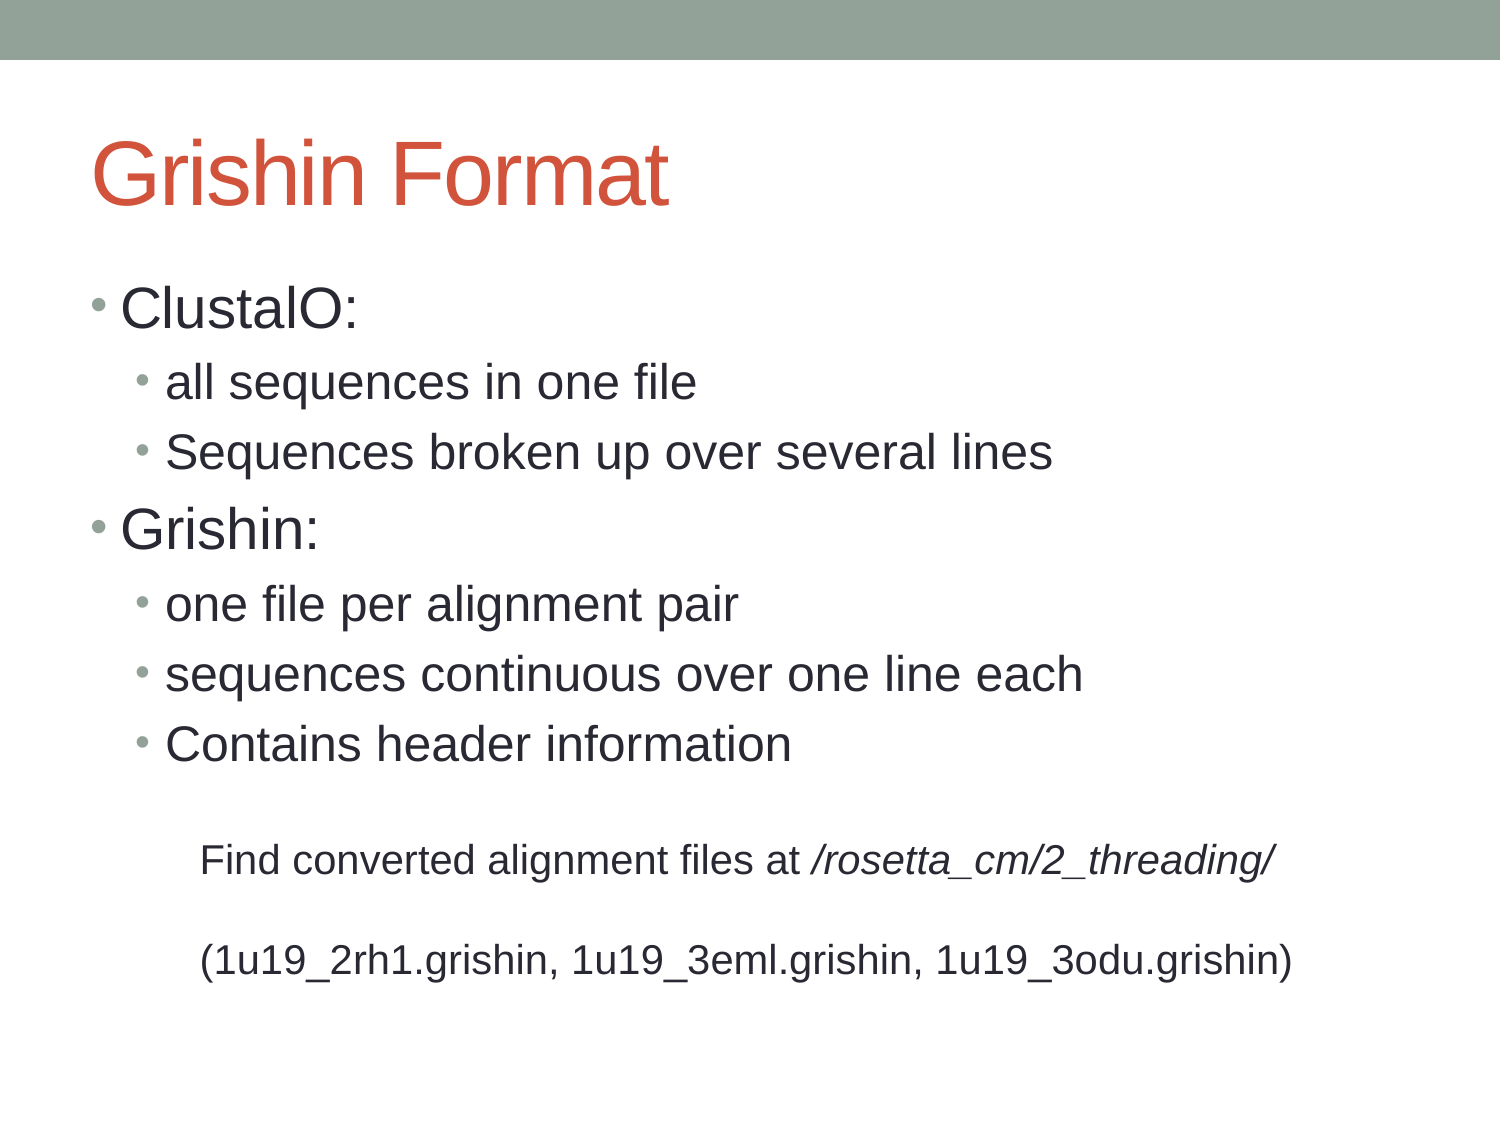

# Grishin Format
ClustalO:
all sequences in one file
Sequences broken up over several lines
Grishin:
one file per alignment pair
sequences continuous over one line each
Contains header information

Find converted alignment files at /rosetta_cm/2_threading/

(1u19_2rh1.grishin, 1u19_3eml.grishin, 1u19_3odu.grishin)